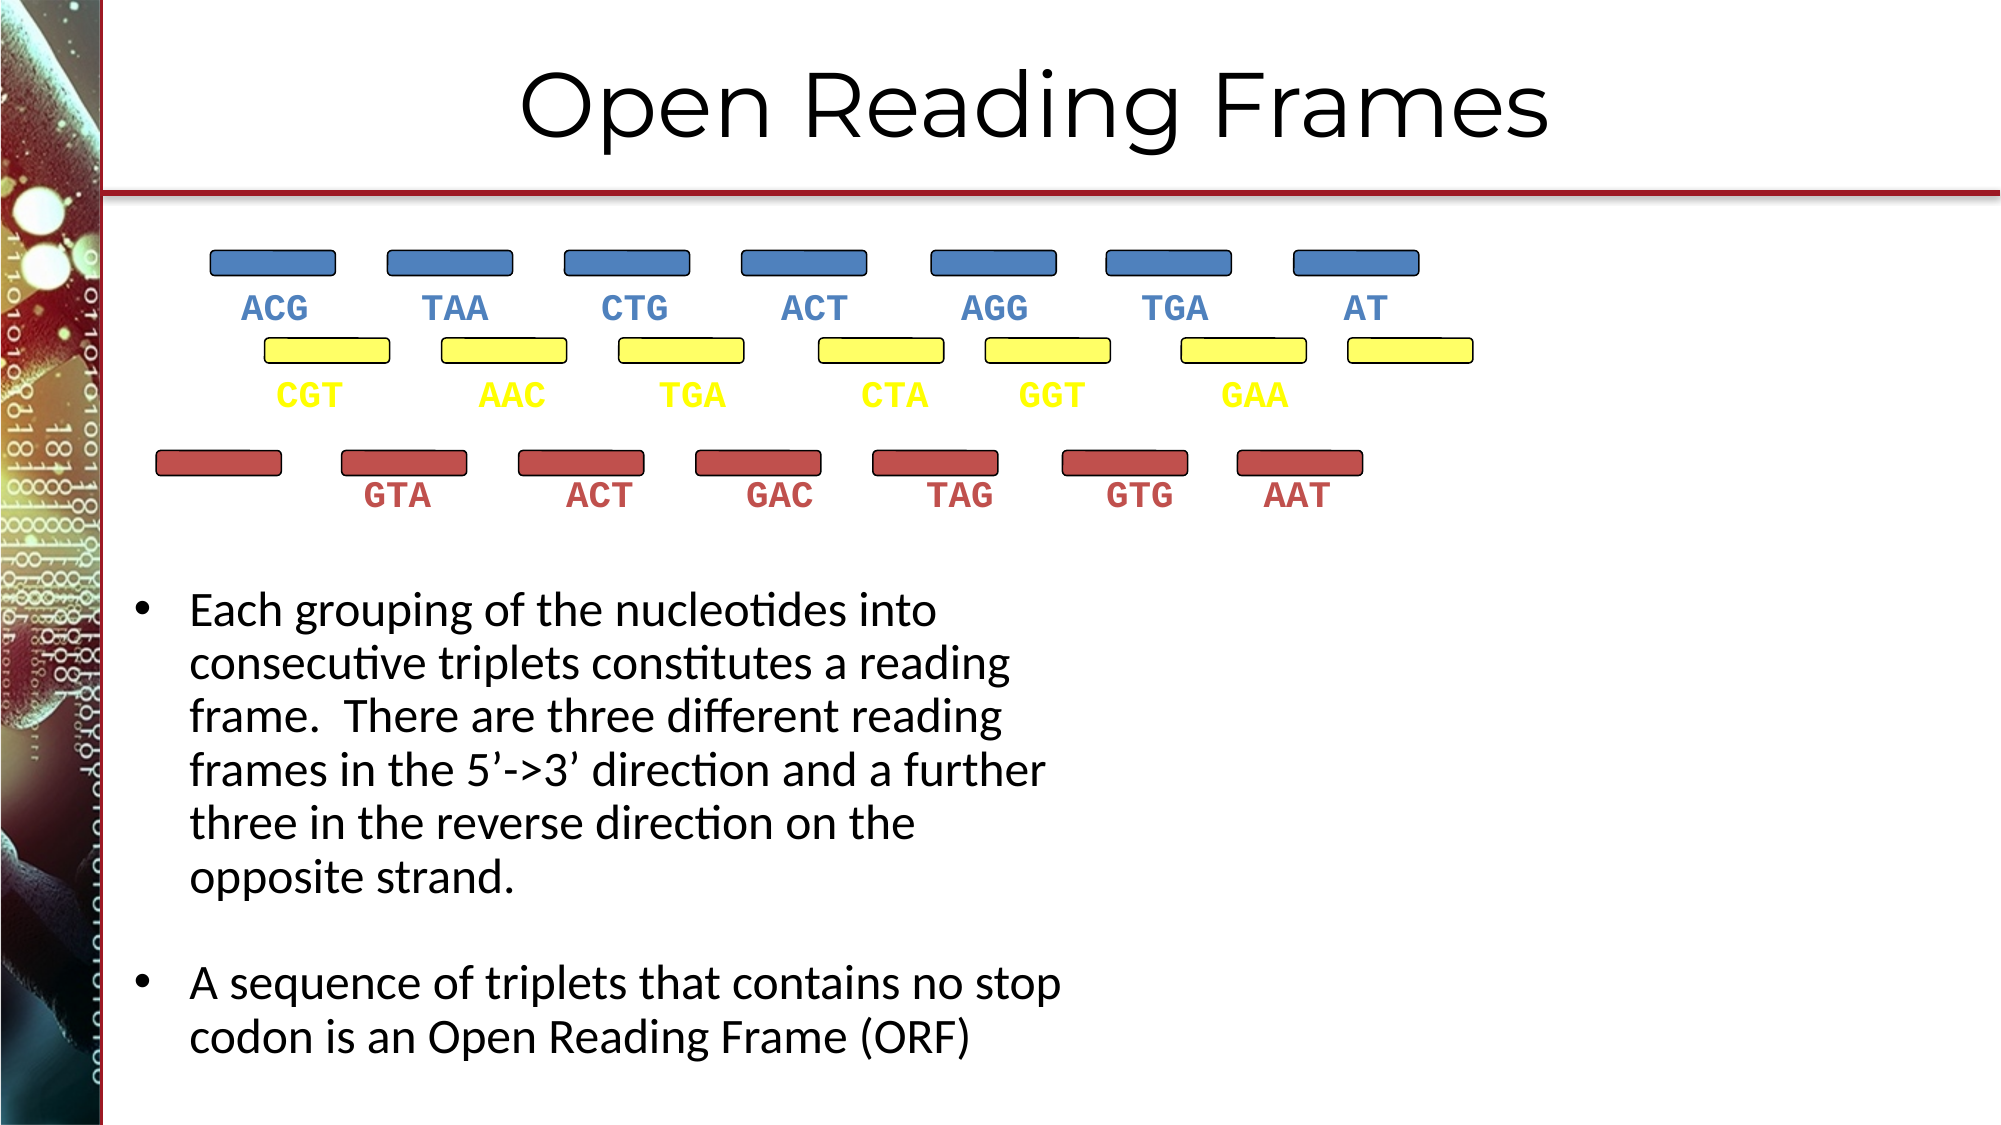

# Open Reading Frames

  ACG     TAA     CTG     ACT     AGG     TGA      AT

   CGT      AAC     TGA      CTA    GGT      GAA

   GTA      ACT     GAC     TAG     GTG    AAT
Each grouping of the nucleotides into consecutive triplets constitutes a reading frame.  There are three different reading frames in the 5’->3’ direction and a further three in the reverse direction on the opposite strand.

A sequence of triplets that contains no stop codon is an Open Reading Frame (ORF)